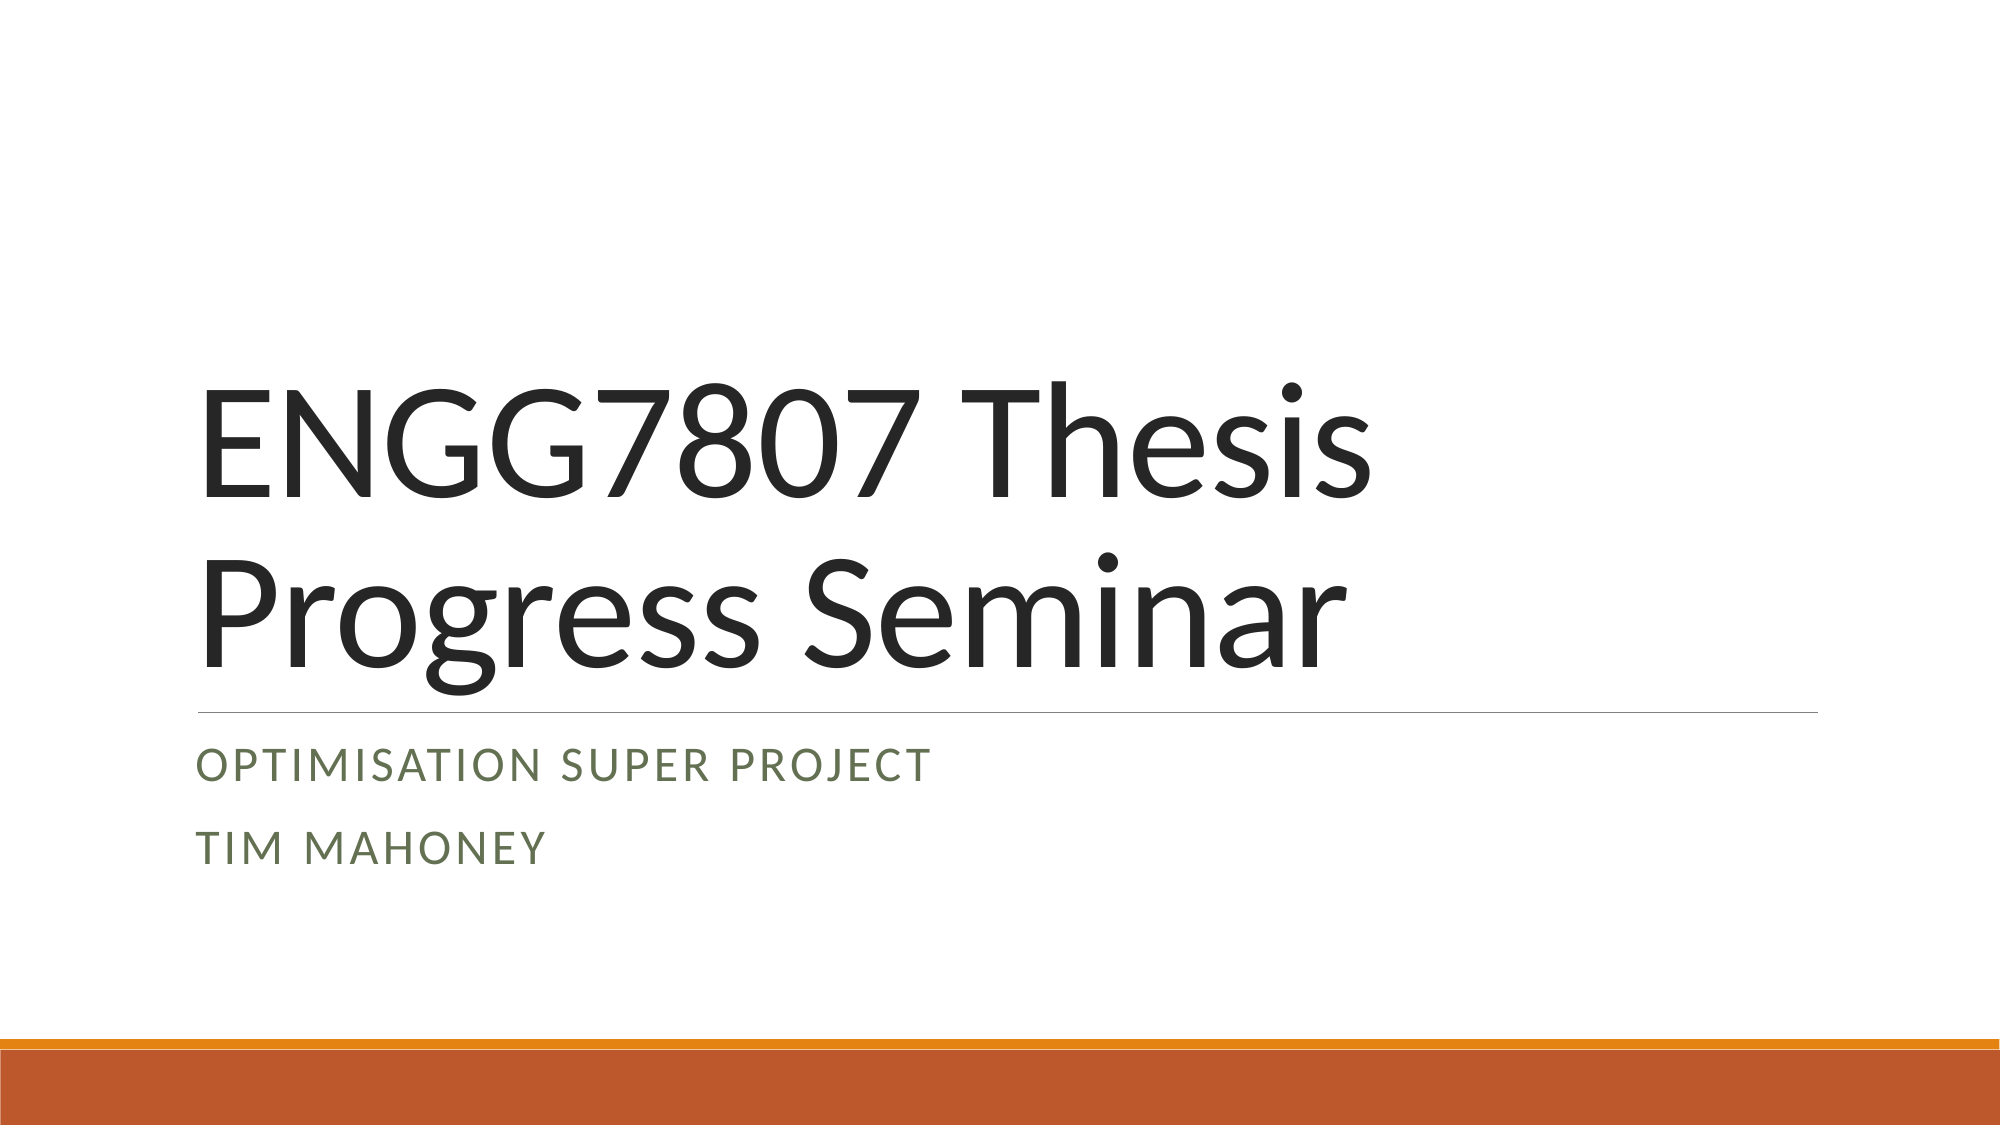

# ENGG7807 Thesis Progress Seminar
Optimisation Super project
Tim Mahoney